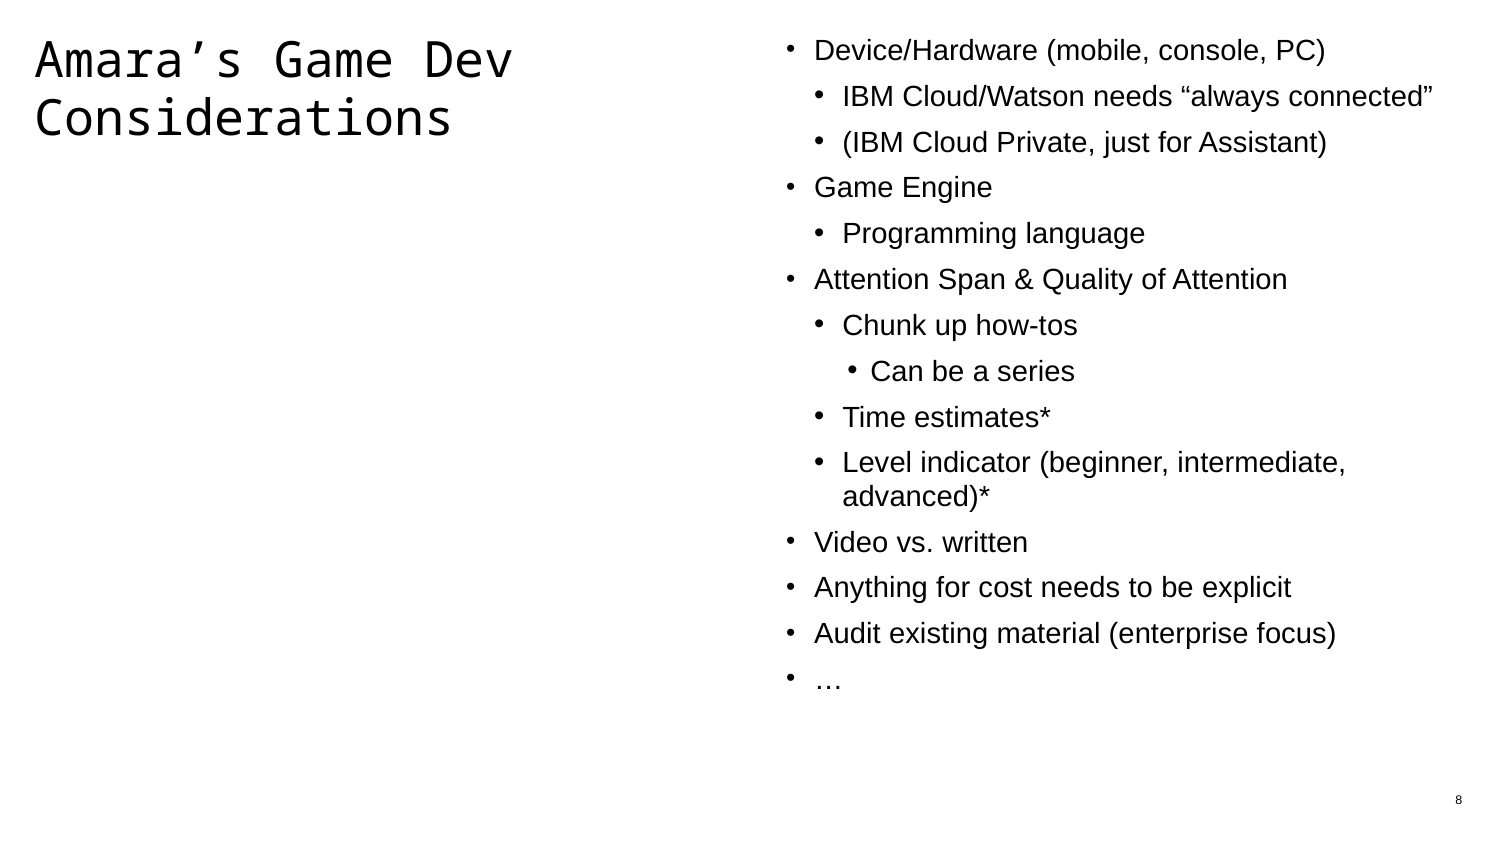

# Amara’s Game Dev Considerations
Device/Hardware (mobile, console, PC)
IBM Cloud/Watson needs “always connected”
(IBM Cloud Private, just for Assistant)
Game Engine
Programming language
Attention Span & Quality of Attention
Chunk up how-tos
Can be a series
Time estimates*
Level indicator (beginner, intermediate, advanced)*
Video vs. written
Anything for cost needs to be explicit
Audit existing material (enterprise focus)
…

8